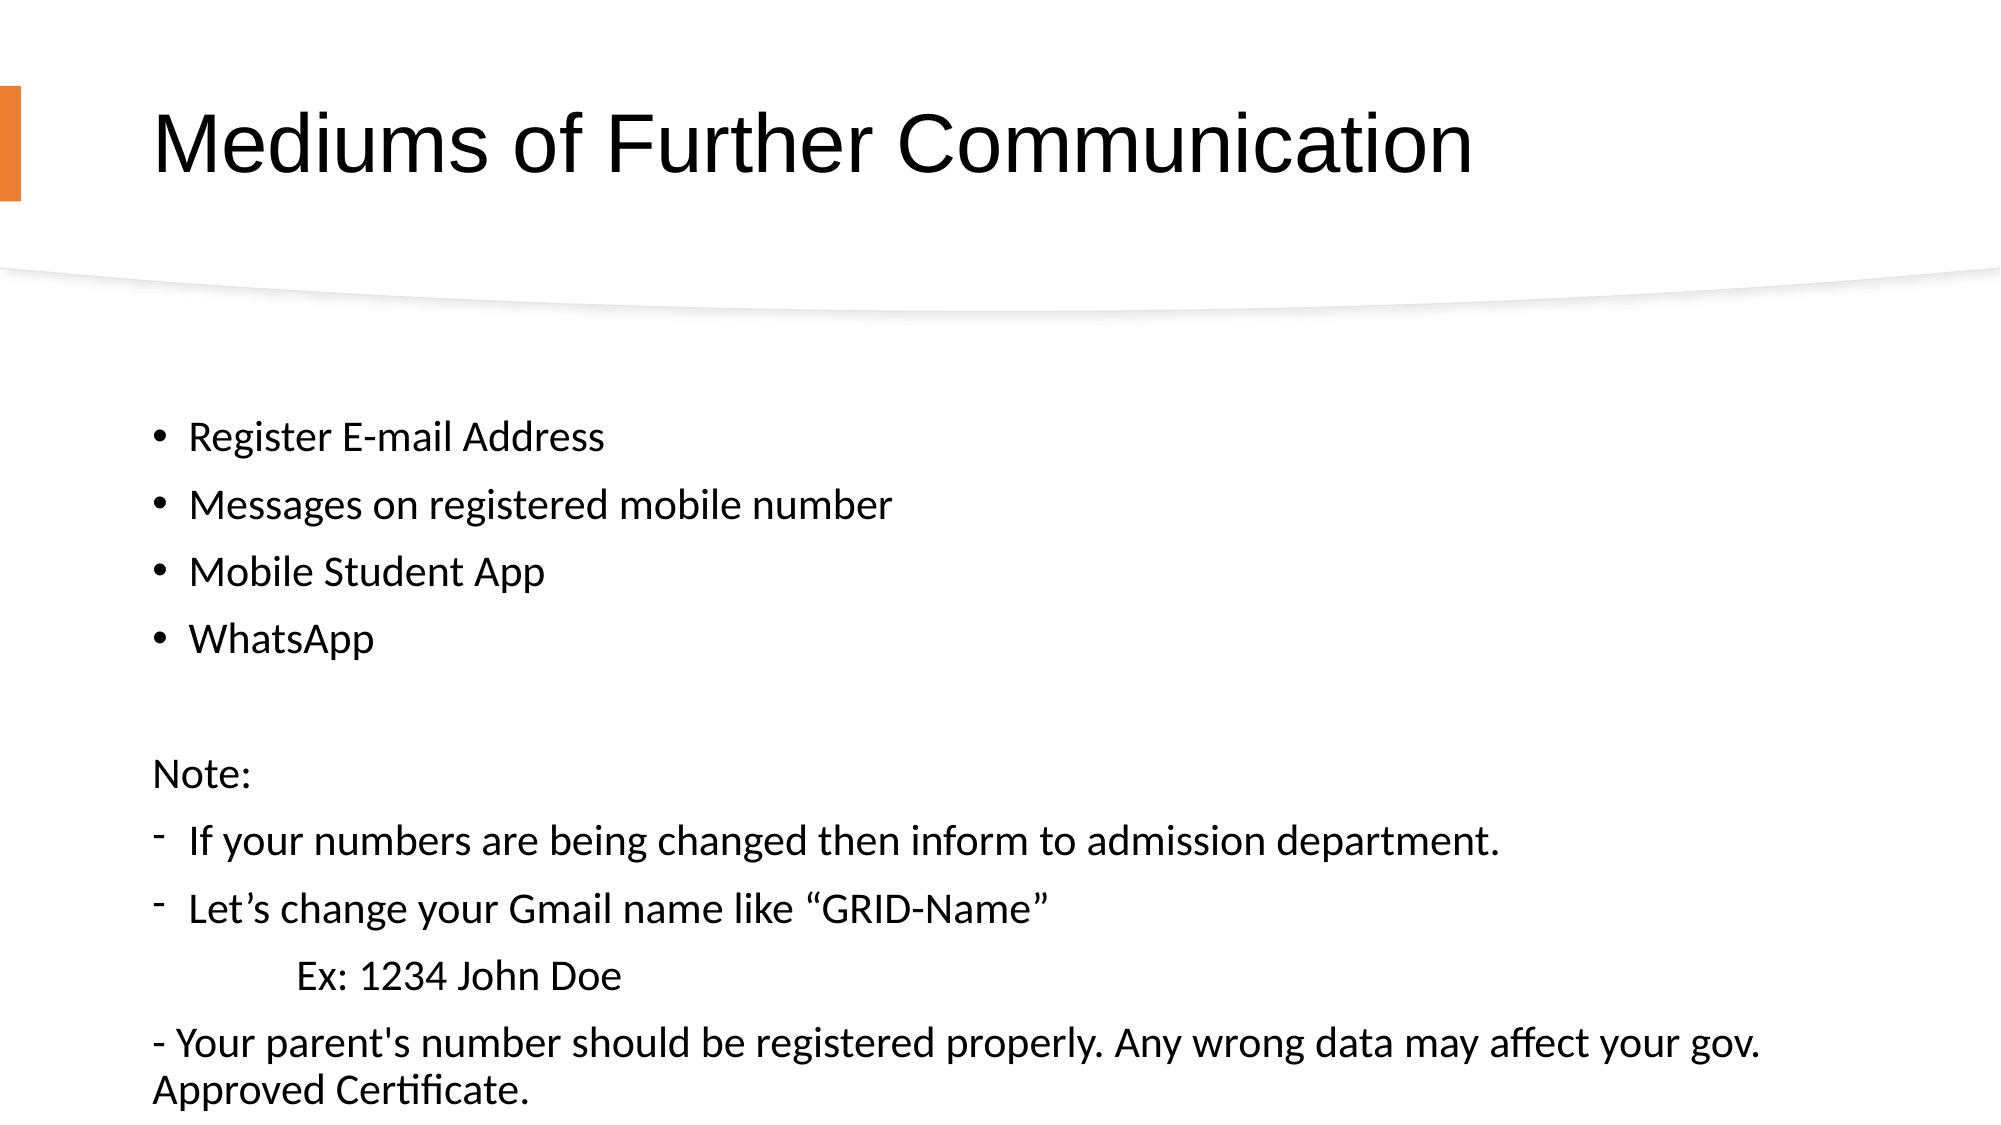

# Mediums of Further Communication

Register E-mail Address
Messages on registered mobile number
Mobile Student App
WhatsApp

Note:
If your numbers are being changed then inform to admission department.
Let’s change your Gmail name like “GRID-Name”
	Ex: 1234 John Doe
- Your parent's number should be registered properly. Any wrong data may affect your gov. Approved Certificate.